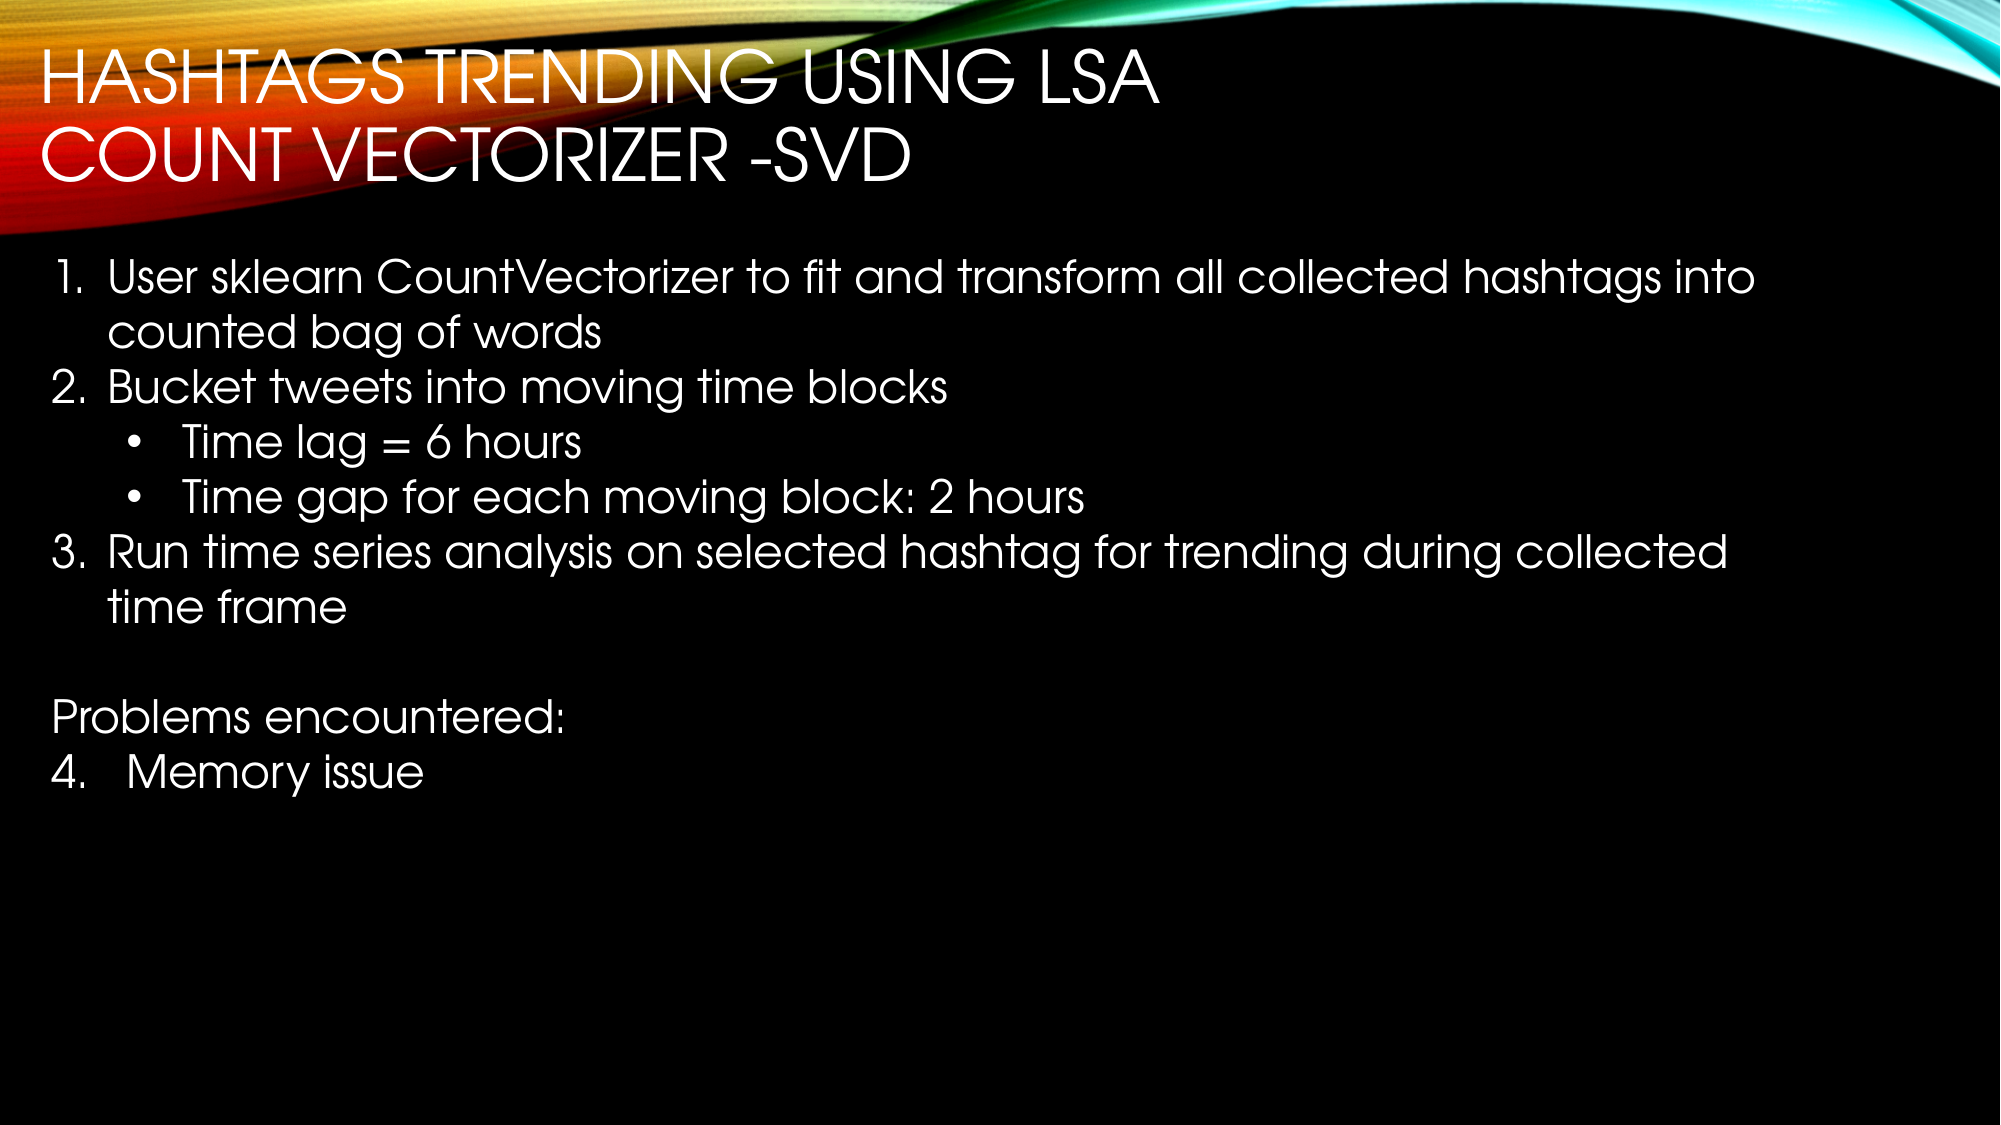

# Hashtags trending using lsa count vectorizer -svd
User sklearn CountVectorizer to fit and transform all collected hashtags into counted bag of words
Bucket tweets into moving time blocks
Time lag = 6 hours
Time gap for each moving block: 2 hours
Run time series analysis on selected hashtag for trending during collected time frame

Problems encountered:
Memory issue